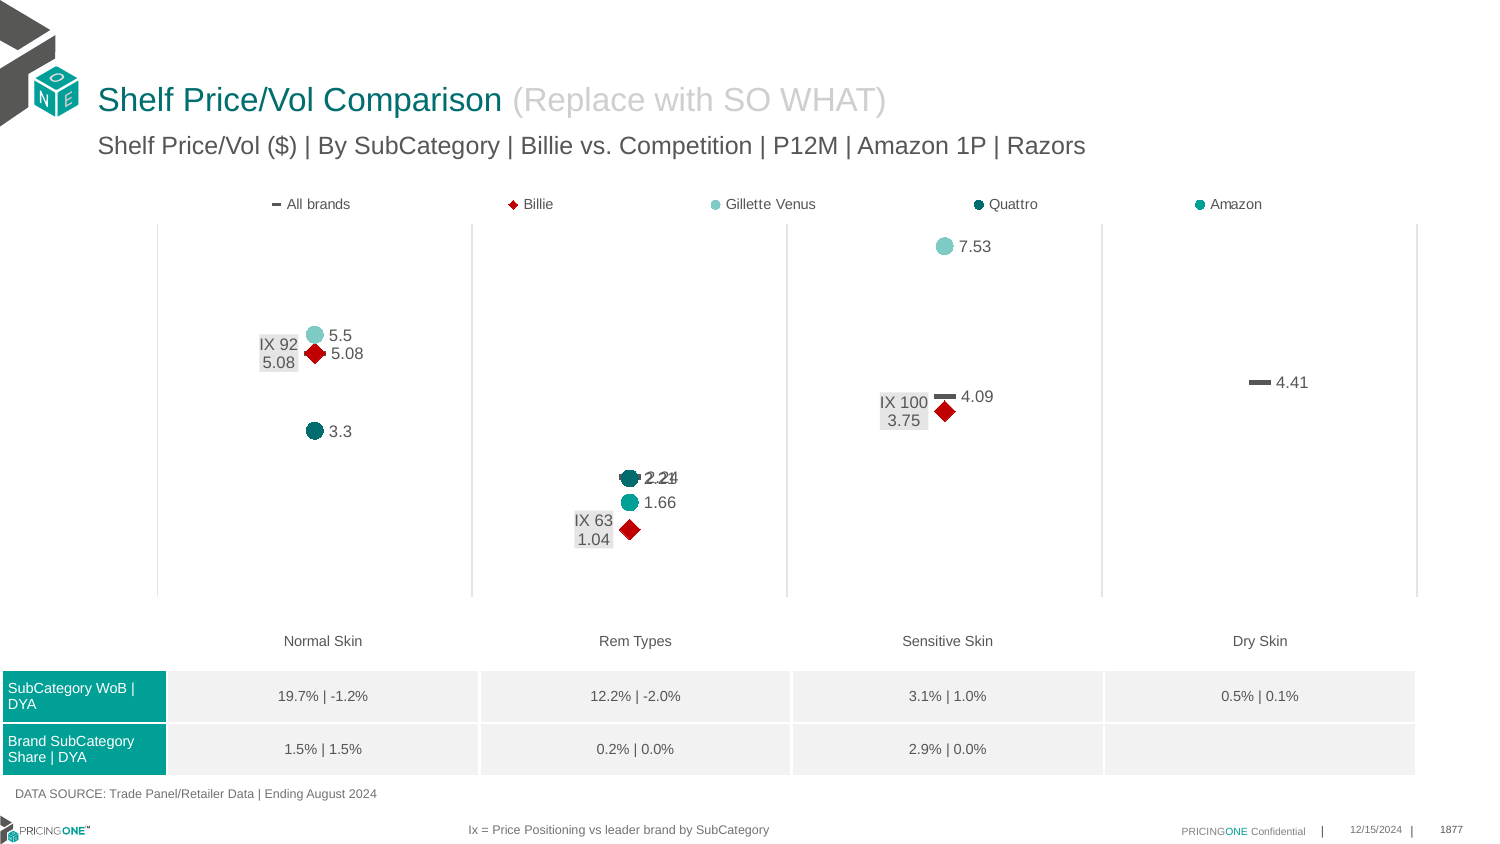

# Shelf Price/Vol Comparison (Replace with SO WHAT)
Shelf Price/Vol ($) | By SubCategory | Billie vs. Competition | P12M | Amazon 1P | Razors

### Chart

| Category | All brands | Billie | Gillette Venus | Quattro | Amazon |
|---|---|---|---|---|---|
| IX 92 | 5.08 | 5.08 | 5.5 | 3.3 | None |
| IX 63 | 2.24 | 1.04 | None | 2.21 | 1.66 |
| IX 100 | 4.09 | 3.75 | 7.53 | None | None |
| None | 4.41 | None | None | None | None |
|  | Normal Skin | Rem Types | Sensitive Skin | Dry Skin |
| --- | --- | --- | --- | --- |
| SubCategory WoB | DYA | 19.7% | -1.2% | 12.2% | -2.0% | 3.1% | 1.0% | 0.5% | 0.1% |
| Brand SubCategory Share | DYA | 1.5% | 1.5% | 0.2% | 0.0% | 2.9% | 0.0% |  |
DATA SOURCE: Trade Panel/Retailer Data | Ending August 2024
Ix = Price Positioning vs leader brand by SubCategory
12/15/2024
1877